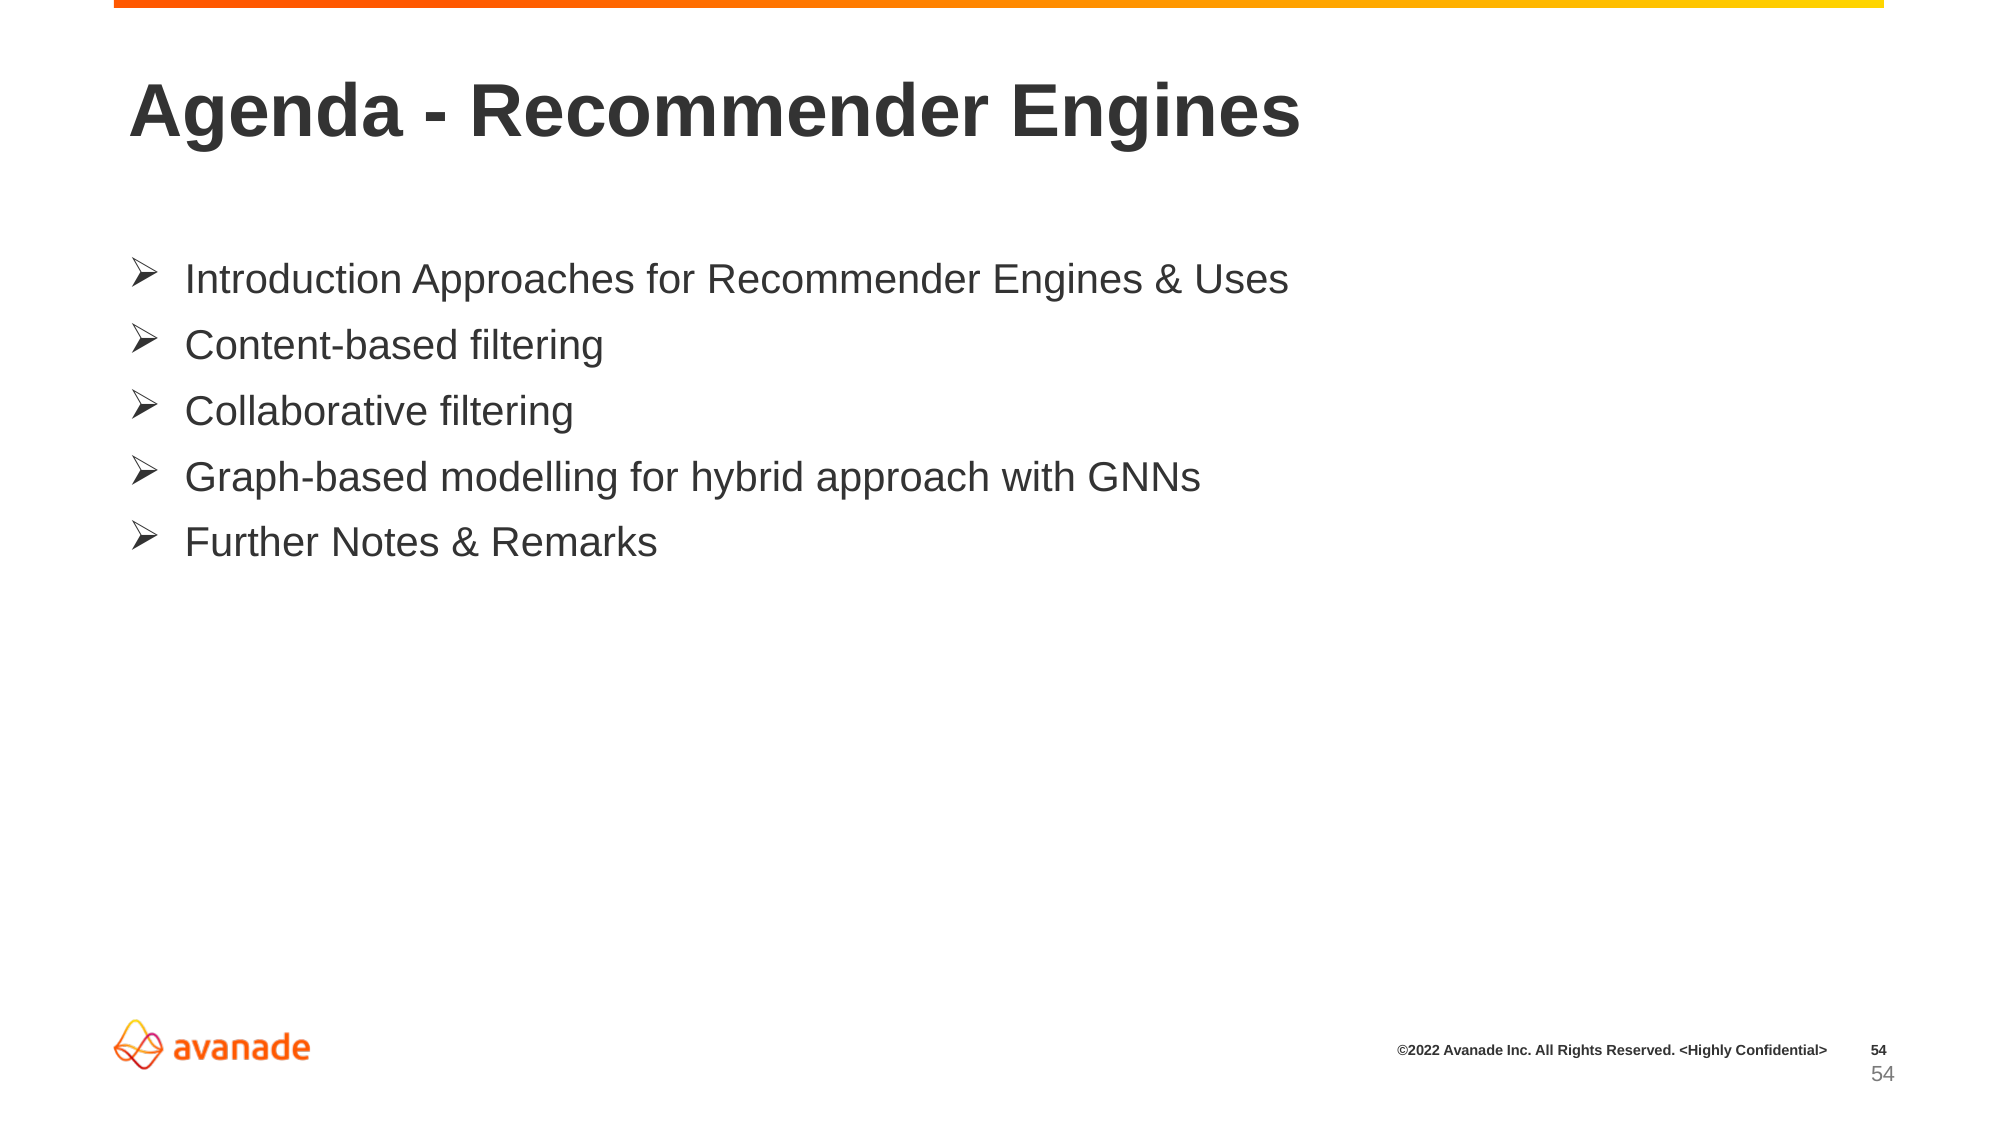

# Agenda - Recommender Engines
Introduction Approaches for Recommender Engines & Uses
Content-based filtering
Collaborative filtering
Graph-based modelling for hybrid approach with GNNs
Further Notes & Remarks

54